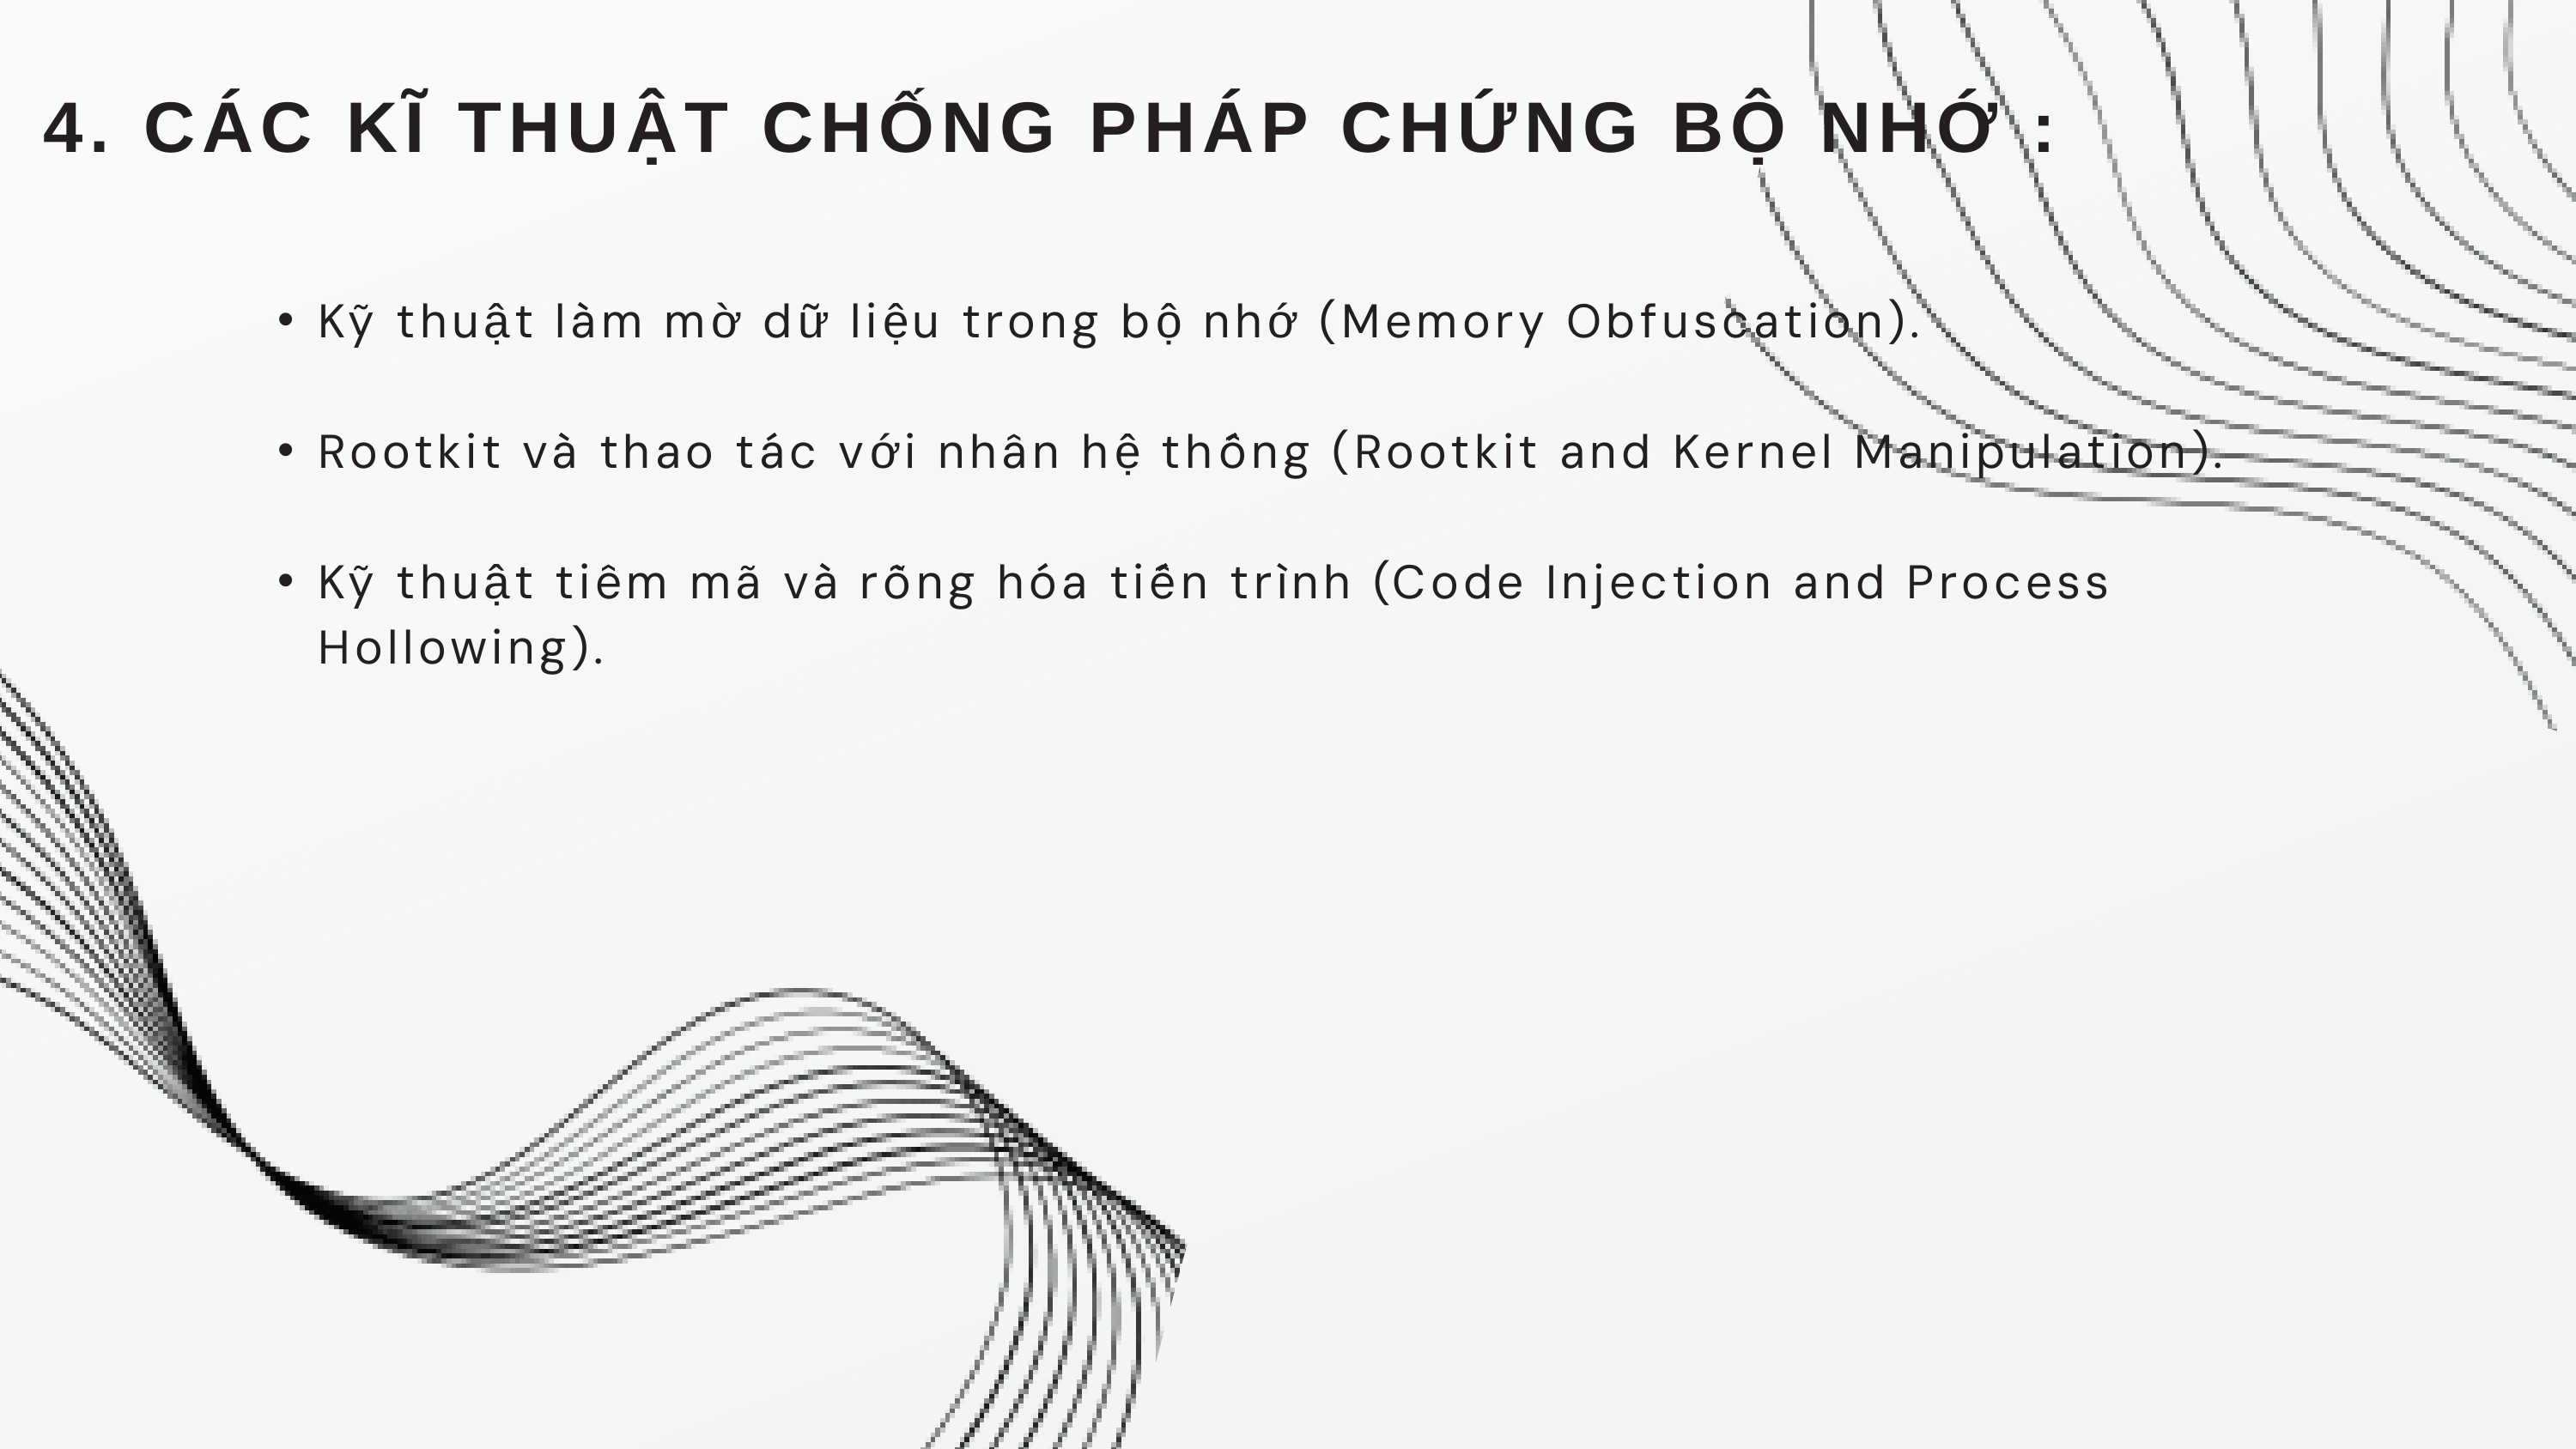

4. CÁC KĨ THUẬT CHỐNG PHÁP CHỨNG BỘ NHỚ :
Kỹ thuật làm mờ dữ liệu trong bộ nhớ (Memory Obfuscation).

Rootkit và thao tác với nhân hệ thống (Rootkit and Kernel Manipulation).

Kỹ thuật tiêm mã và rỗng hóa tiến trình (Code Injection and Process Hollowing).